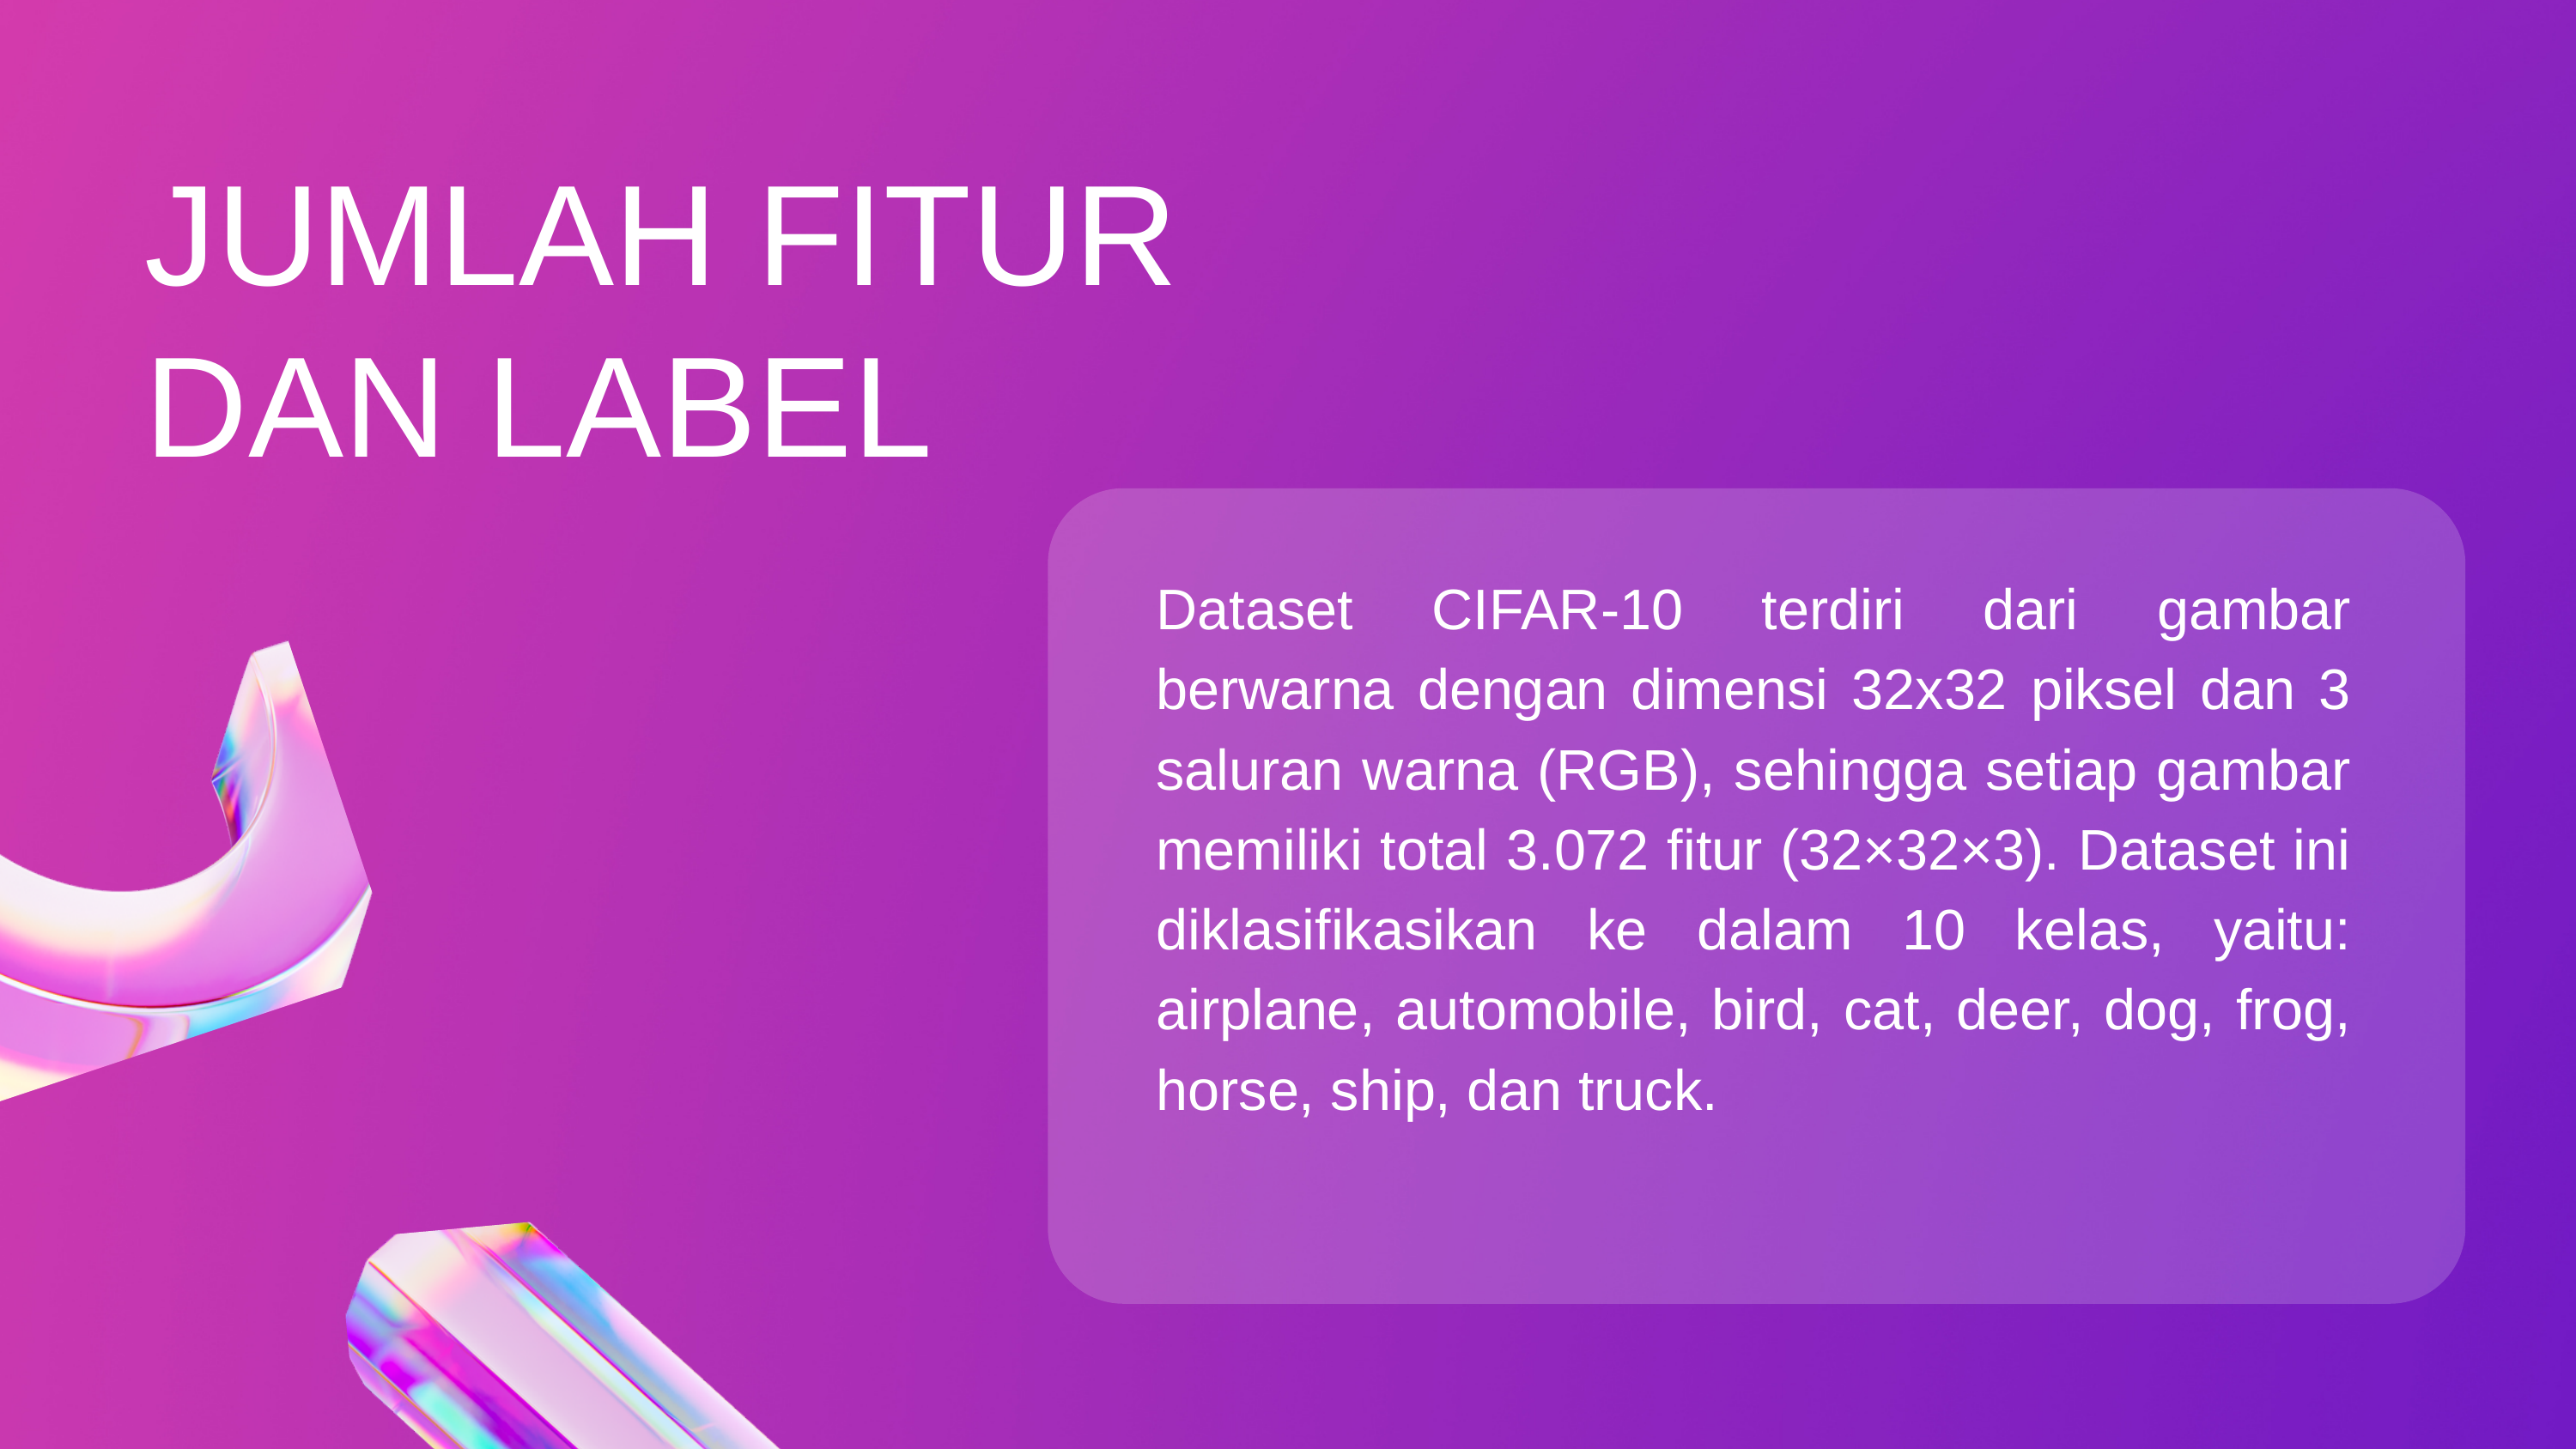

JUMLAH FITUR DAN LABEL

Dataset CIFAR-10 terdiri dari gambar berwarna dengan dimensi 32x32 piksel dan 3 saluran warna (RGB), sehingga setiap gambar memiliki total 3.072 fitur (32×32×3). Dataset ini diklasifikasikan ke dalam 10 kelas, yaitu: airplane, automobile, bird, cat, deer, dog, frog, horse, ship, dan truck.